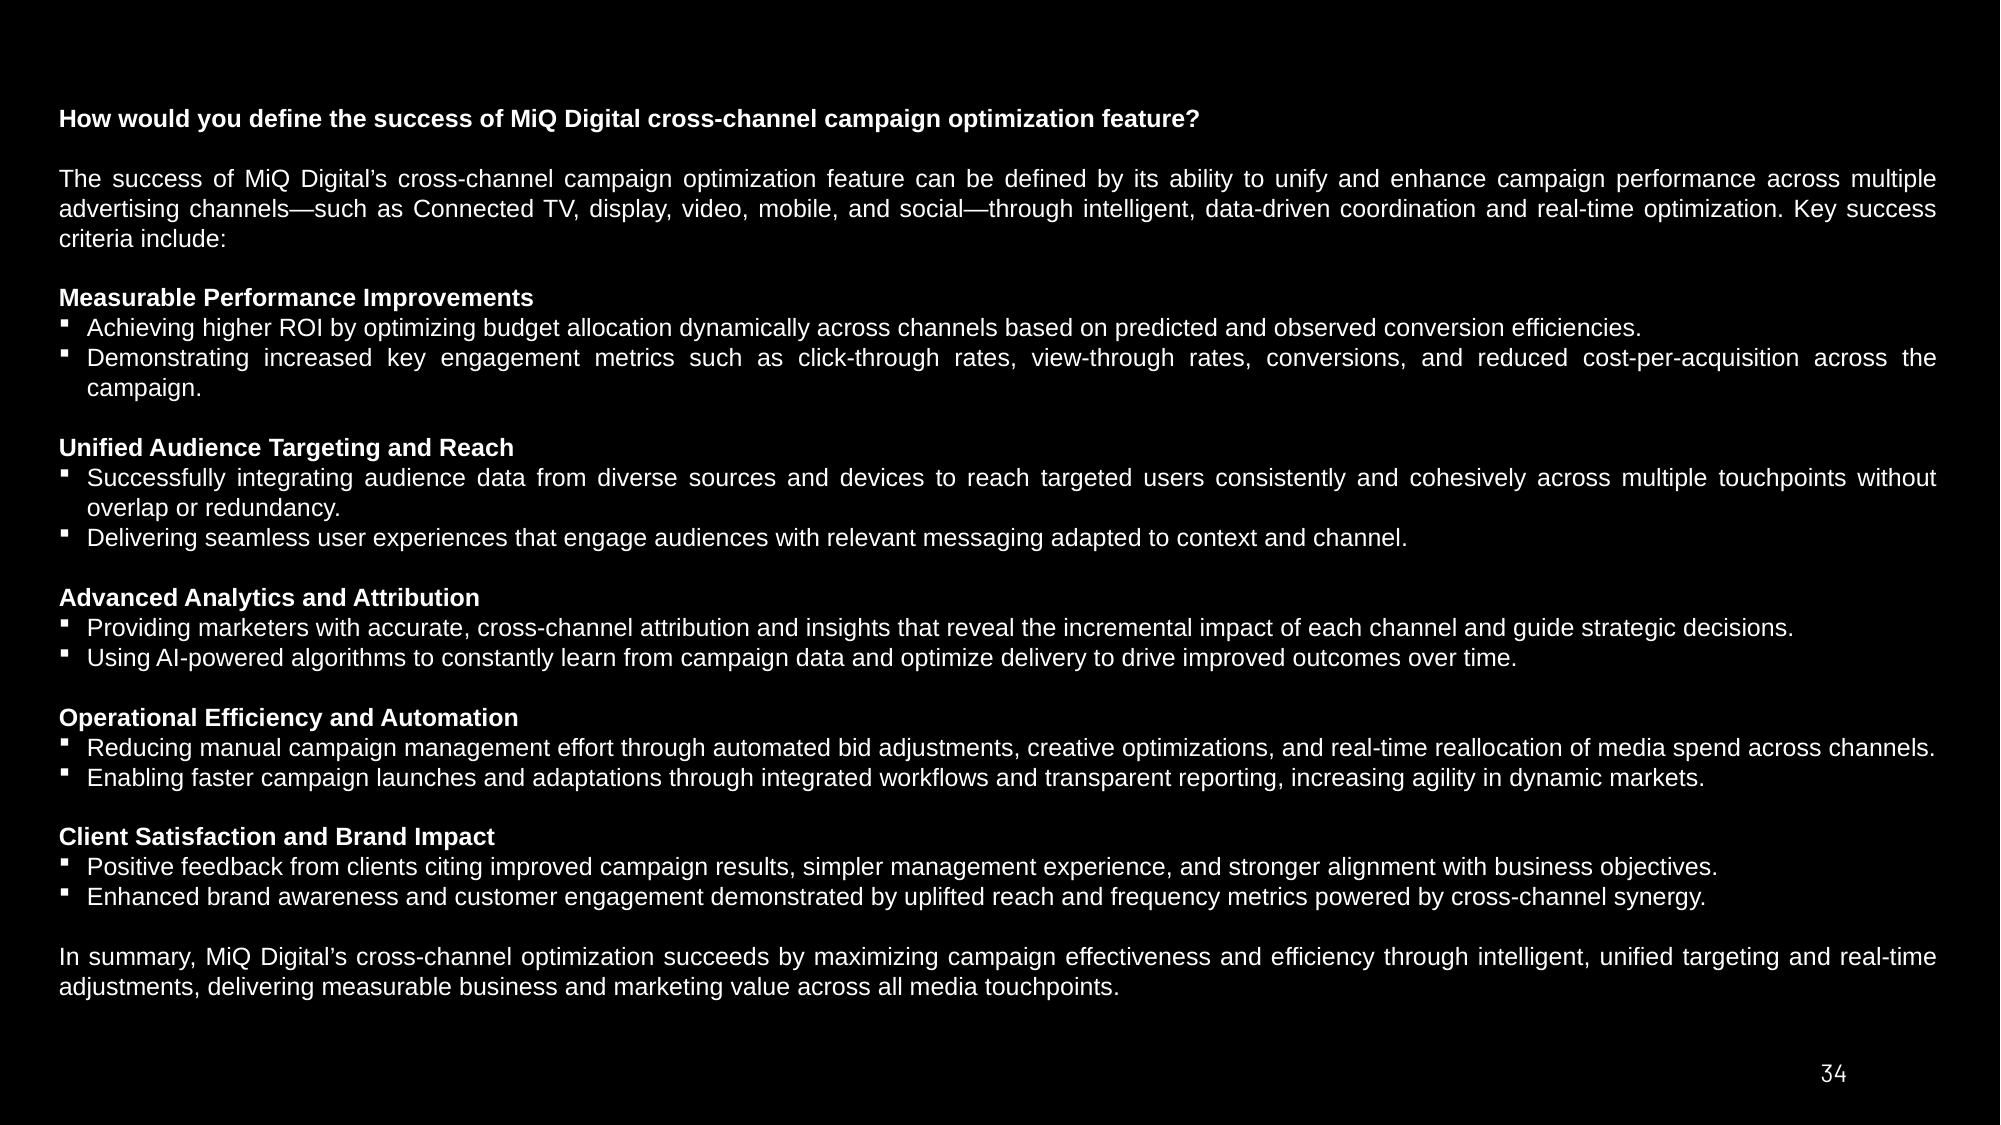

How would you define the success of MiQ Digital cross-channel campaign optimization feature?

The success of MiQ Digital’s cross-channel campaign optimization feature can be defined by its ability to unify and enhance campaign performance across multiple advertising channels—such as Connected TV, display, video, mobile, and social—through intelligent, data-driven coordination and real-time optimization. Key success criteria include:

Measurable Performance Improvements
Achieving higher ROI by optimizing budget allocation dynamically across channels based on predicted and observed conversion efficiencies.
Demonstrating increased key engagement metrics such as click-through rates, view-through rates, conversions, and reduced cost-per-acquisition across the campaign.

Unified Audience Targeting and Reach
Successfully integrating audience data from diverse sources and devices to reach targeted users consistently and cohesively across multiple touchpoints without overlap or redundancy.
Delivering seamless user experiences that engage audiences with relevant messaging adapted to context and channel.

Advanced Analytics and Attribution
Providing marketers with accurate, cross-channel attribution and insights that reveal the incremental impact of each channel and guide strategic decisions.
Using AI-powered algorithms to constantly learn from campaign data and optimize delivery to drive improved outcomes over time.

Operational Efficiency and Automation
Reducing manual campaign management effort through automated bid adjustments, creative optimizations, and real-time reallocation of media spend across channels.
Enabling faster campaign launches and adaptations through integrated workflows and transparent reporting, increasing agility in dynamic markets.

Client Satisfaction and Brand Impact
Positive feedback from clients citing improved campaign results, simpler management experience, and stronger alignment with business objectives.
Enhanced brand awareness and customer engagement demonstrated by uplifted reach and frequency metrics powered by cross-channel synergy.

In summary, MiQ Digital’s cross-channel optimization succeeds by maximizing campaign effectiveness and efficiency through intelligent, unified targeting and real-time adjustments, delivering measurable business and marketing value across all media touchpoints.
34